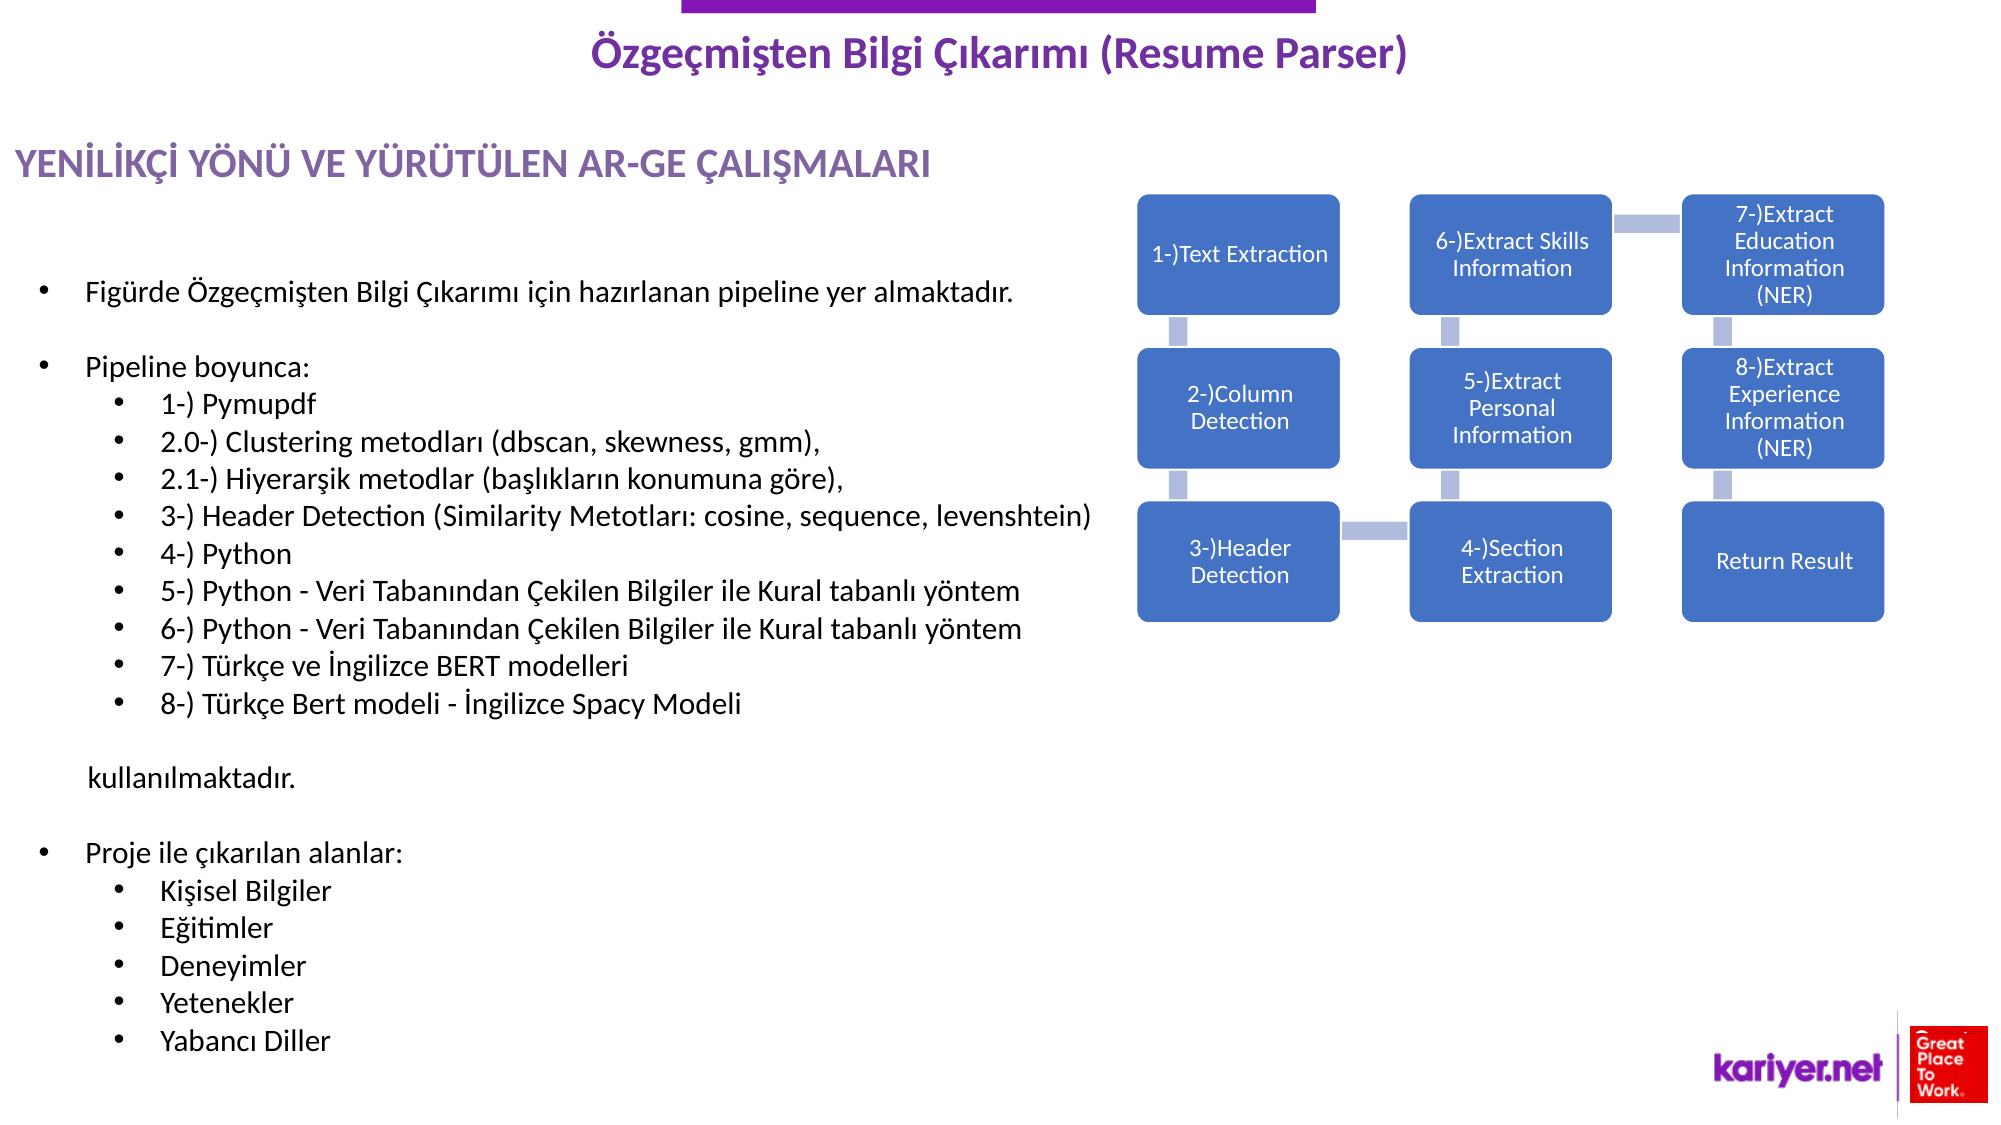

# Özgeçmişten Bilgi Çıkarımı (Resume Parser)

YENİLİKÇİ YÖNÜ VE YÜRÜTÜLEN AR-GE ÇALIŞMALARI

1-)Text Extraction
2-)Column Detection
3-)Header Detection
4-)Section Extraction
5-)Extract Personal Information
6-)Extract Skills Information
7-)Extract Education Information (NER)
8-)Extract Experience Information (NER)
Return Result
Figürde Özgeçmişten Bilgi Çıkarımı için hazırlanan pipeline yer almaktadır.

Pipeline boyunca:
1-) Pymupdf
2.0-) Clustering metodları (dbscan, skewness, gmm),
2.1-) Hiyerarşik metodlar (başlıkların konumuna göre),
3-) Header Detection (Similarity Metotları: cosine, sequence, levenshtein)
4-) Python
5-) Python - Veri Tabanından Çekilen Bilgiler ile Kural tabanlı yöntem
6-) Python - Veri Tabanından Çekilen Bilgiler ile Kural tabanlı yöntem
7-) Türkçe ve İngilizce BERT modelleri
8-) Türkçe Bert modeli - İngilizce Spacy Modeli

       kullanılmaktadır.

Proje ile çıkarılan alanlar:
Kişisel Bilgiler
Eğitimler
Deneyimler
Yetenekler
Yabancı Diller